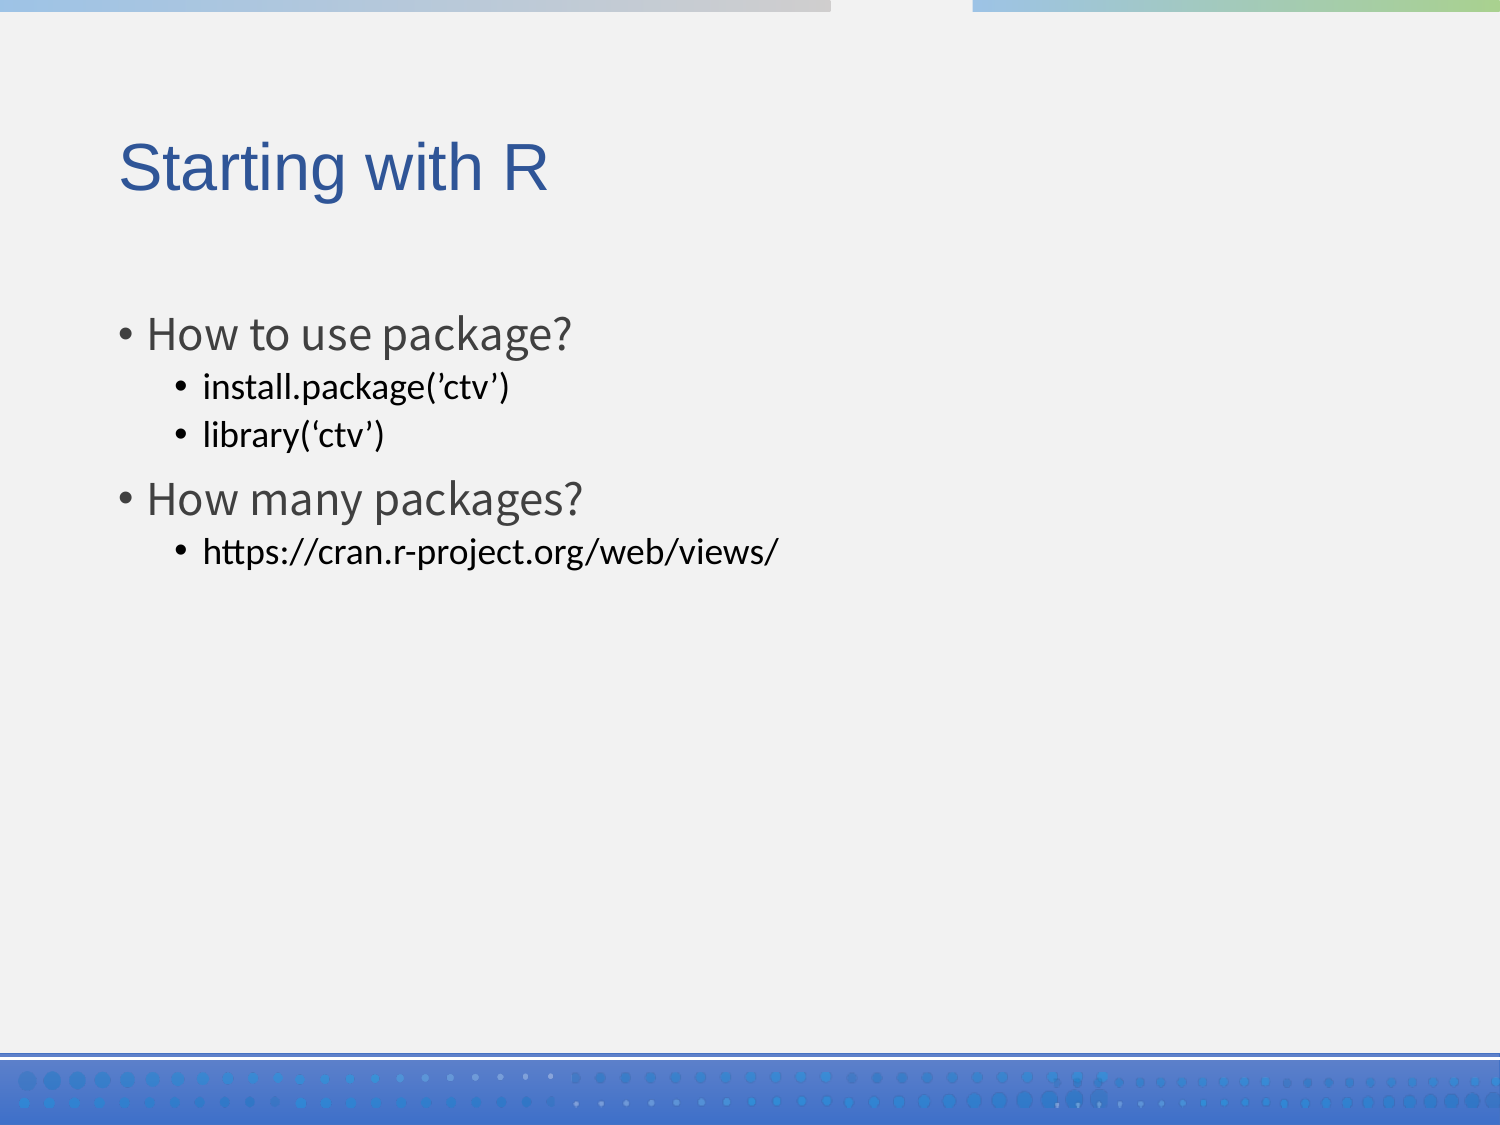

# Starting with R
How to use package?
install.package(’ctv’)
library(‘ctv’)
How many packages?
https://cran.r-project.org/web/views/